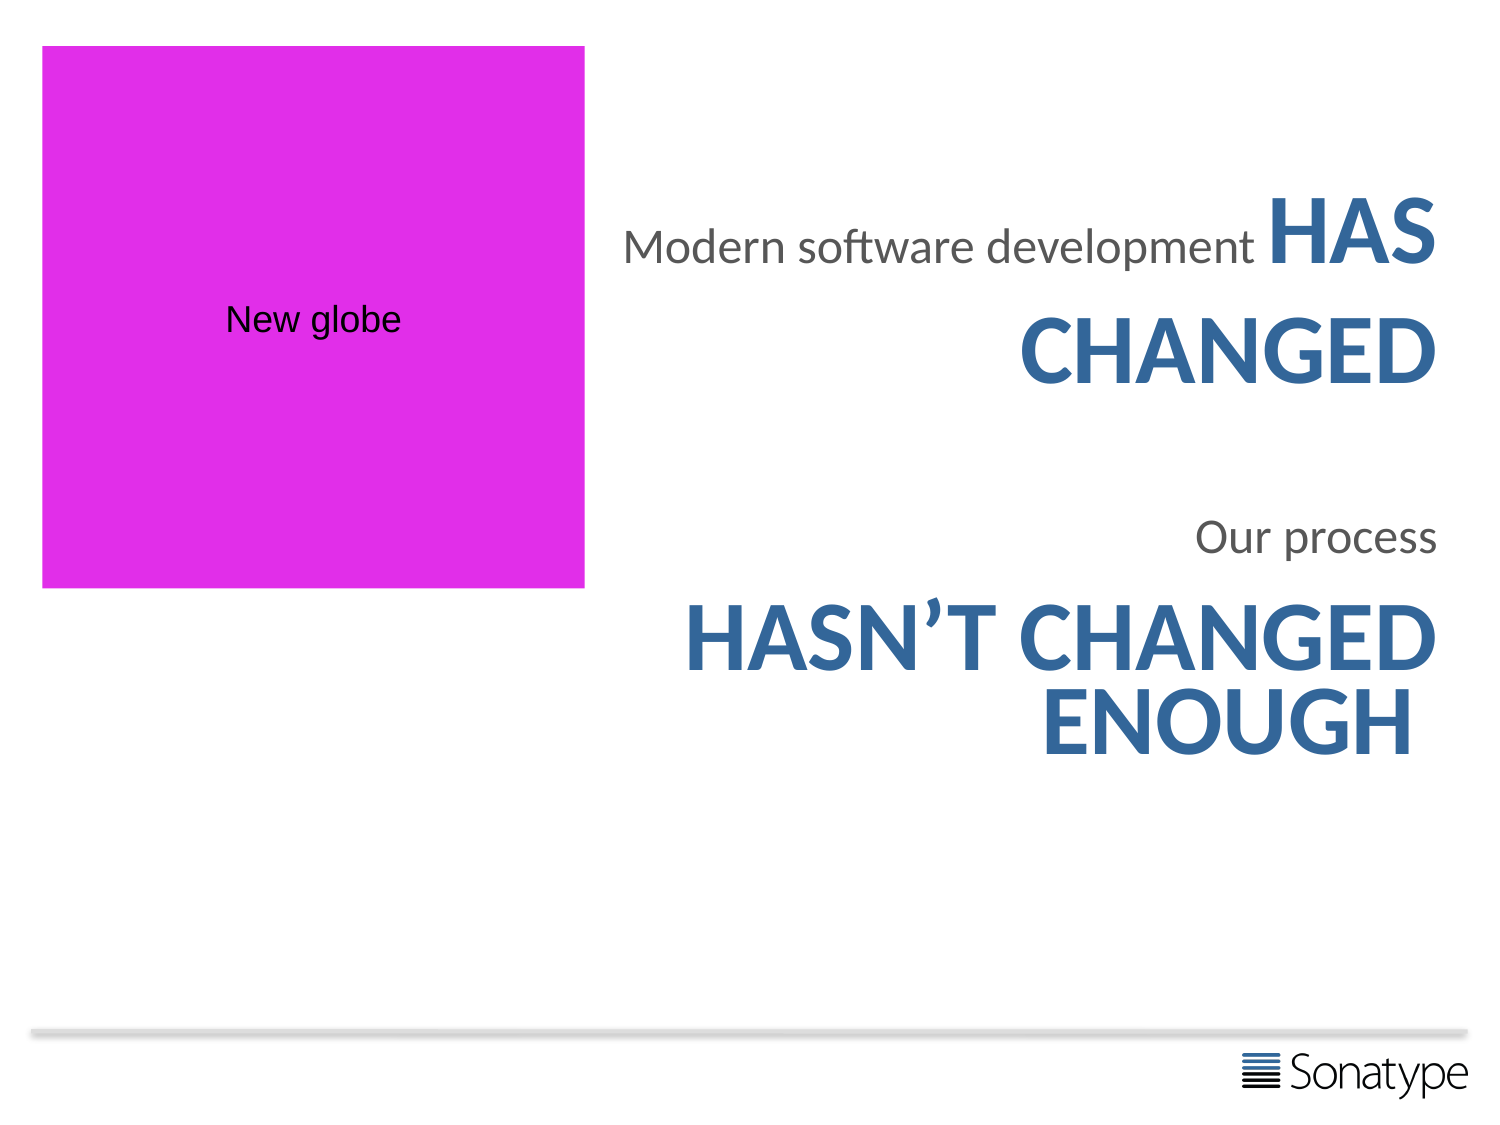

New globe
Modern software development has changed
Our process
hasn’t changed
enough